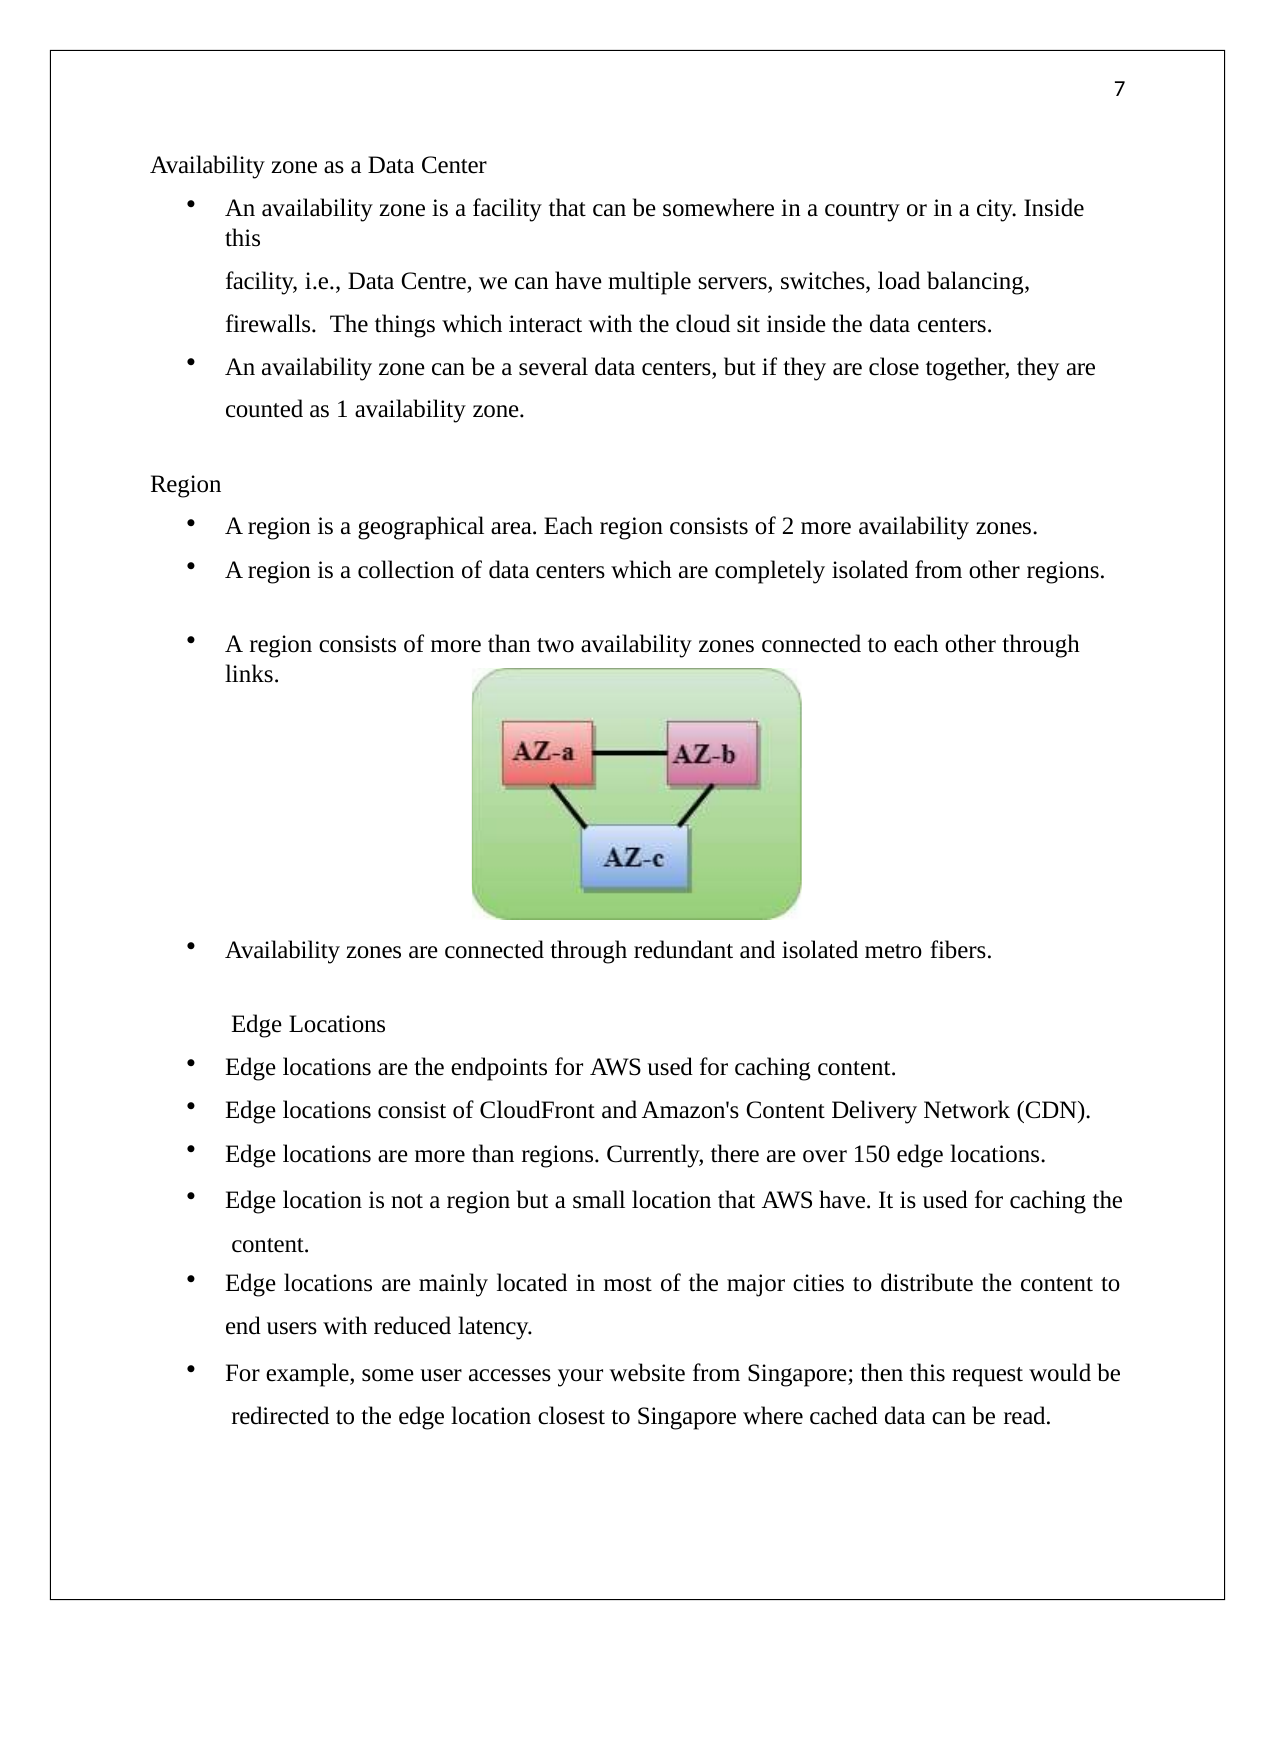

7
Availability zone as a Data Center
An availability zone is a facility that can be somewhere in a country or in a city. Inside this
facility, i.e., Data Centre, we can have multiple servers, switches, load balancing, firewalls.  The things which interact with the cloud sit inside the data centers.
An availability zone can be a several data centers, but if they are close together, they are  counted as 1 availability zone.

Region
A region is a geographical area. Each region consists of 2 more availability zones.
A region is a collection of data centers which are completely isolated from other regions.

A region consists of more than two availability zones connected to each other through links.

Availability zones are connected through redundant and isolated metro fibers.

Edge Locations
Edge locations are the endpoints for AWS used for caching content.
Edge locations consist of CloudFront and Amazon's Content Delivery Network (CDN).
Edge locations are more than regions. Currently, there are over 150 edge locations.
Edge location is not a region but a small location that AWS have. It is used for caching the  content.
Edge locations are mainly located in most of the major cities to distribute the content to
end users with reduced latency.
For example, some user accesses your website from Singapore; then this request would be  redirected to the edge location closest to Singapore where cached data can be read.